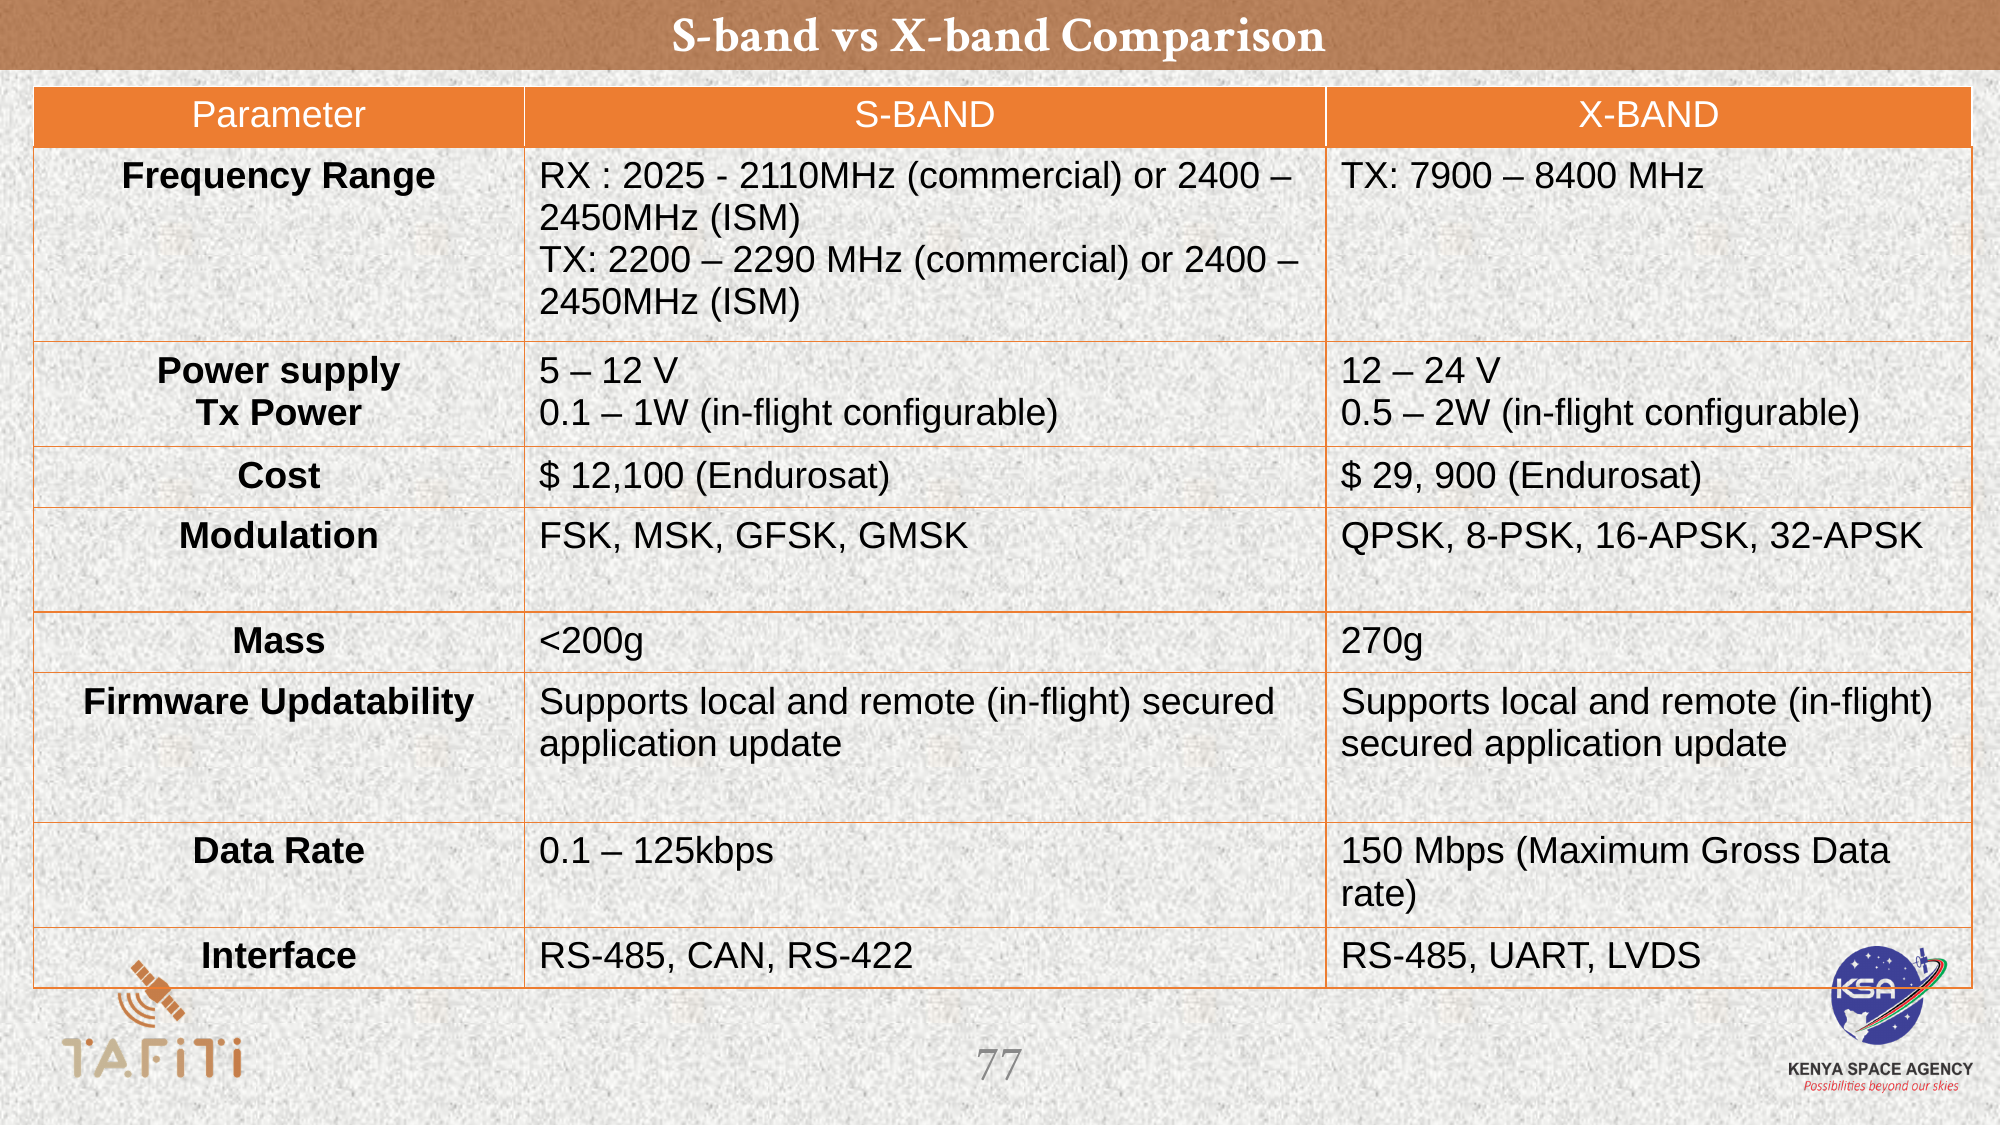

# S-band vs X-band Comparison
| Parameter | S-BAND | X-BAND |
| --- | --- | --- |
| Frequency Range | RX : 2025 - 2110MHz (commercial) or 2400 – 2450MHz (ISM) TX: 2200 – 2290 MHz (commercial) or 2400 – 2450MHz (ISM) | TX: 7900 – 8400 MHz |
| Power supply Tx Power | 5 – 12 V 0.1 – 1W (in-flight configurable) | 12 – 24 V 0.5 – 2W (in-flight configurable) |
| Cost | $ 12,100 (Endurosat) | $ 29, 900 (Endurosat) |
| Modulation | FSK, MSK, GFSK, GMSK | QPSK, 8-PSK, 16-APSK, 32-APSK |
| Mass | <200g | 270g |
| Firmware Updatability | Supports local and remote (in-flight) secured application update | Supports local and remote (in-flight) secured application update |
| Data Rate | 0.1 – 125kbps | 150 Mbps (Maximum Gross Data rate) |
| Interface | RS-485, CAN, RS-422 | RS-485, UART, LVDS |
77